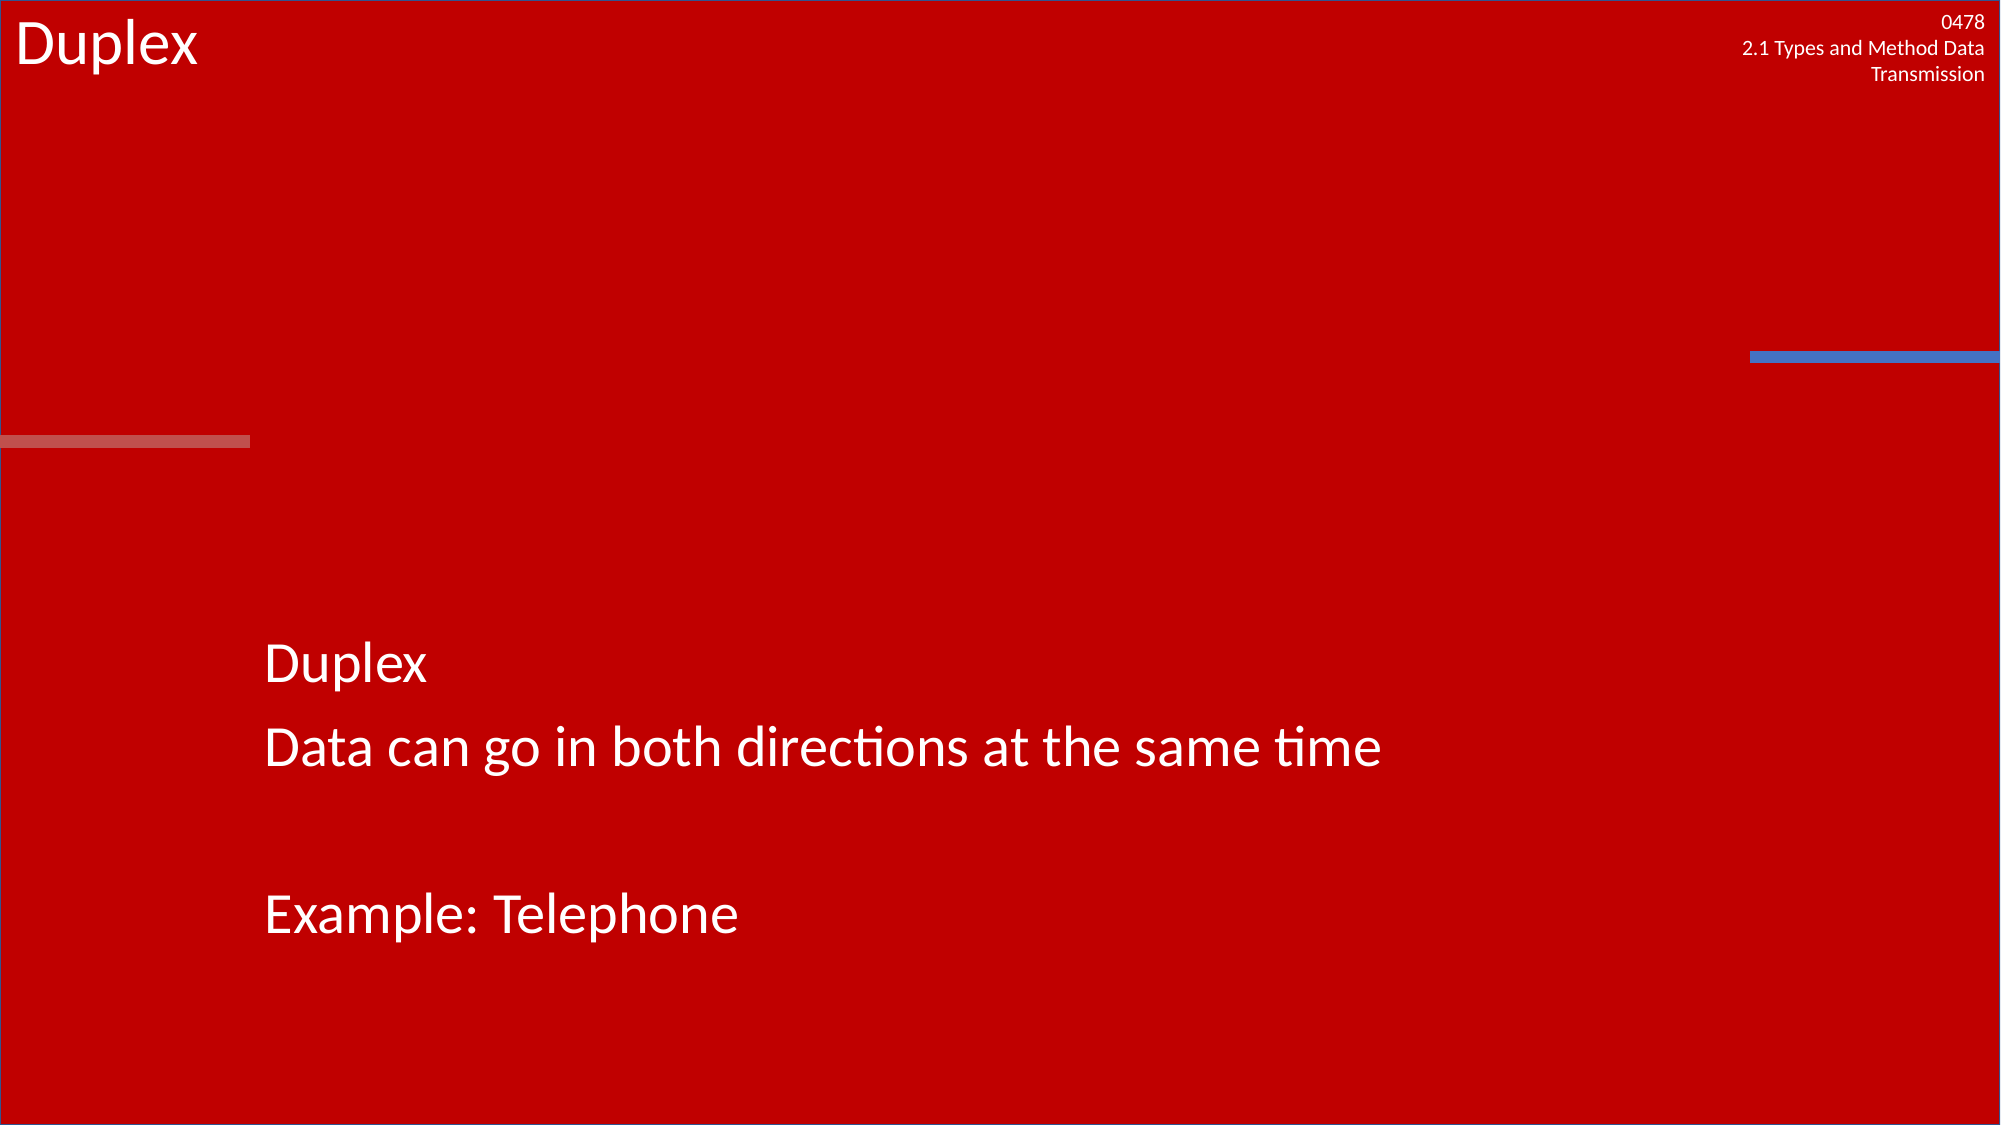

# Duplex
Duplex
Data can go in both directions at the same time

Example: Telephone